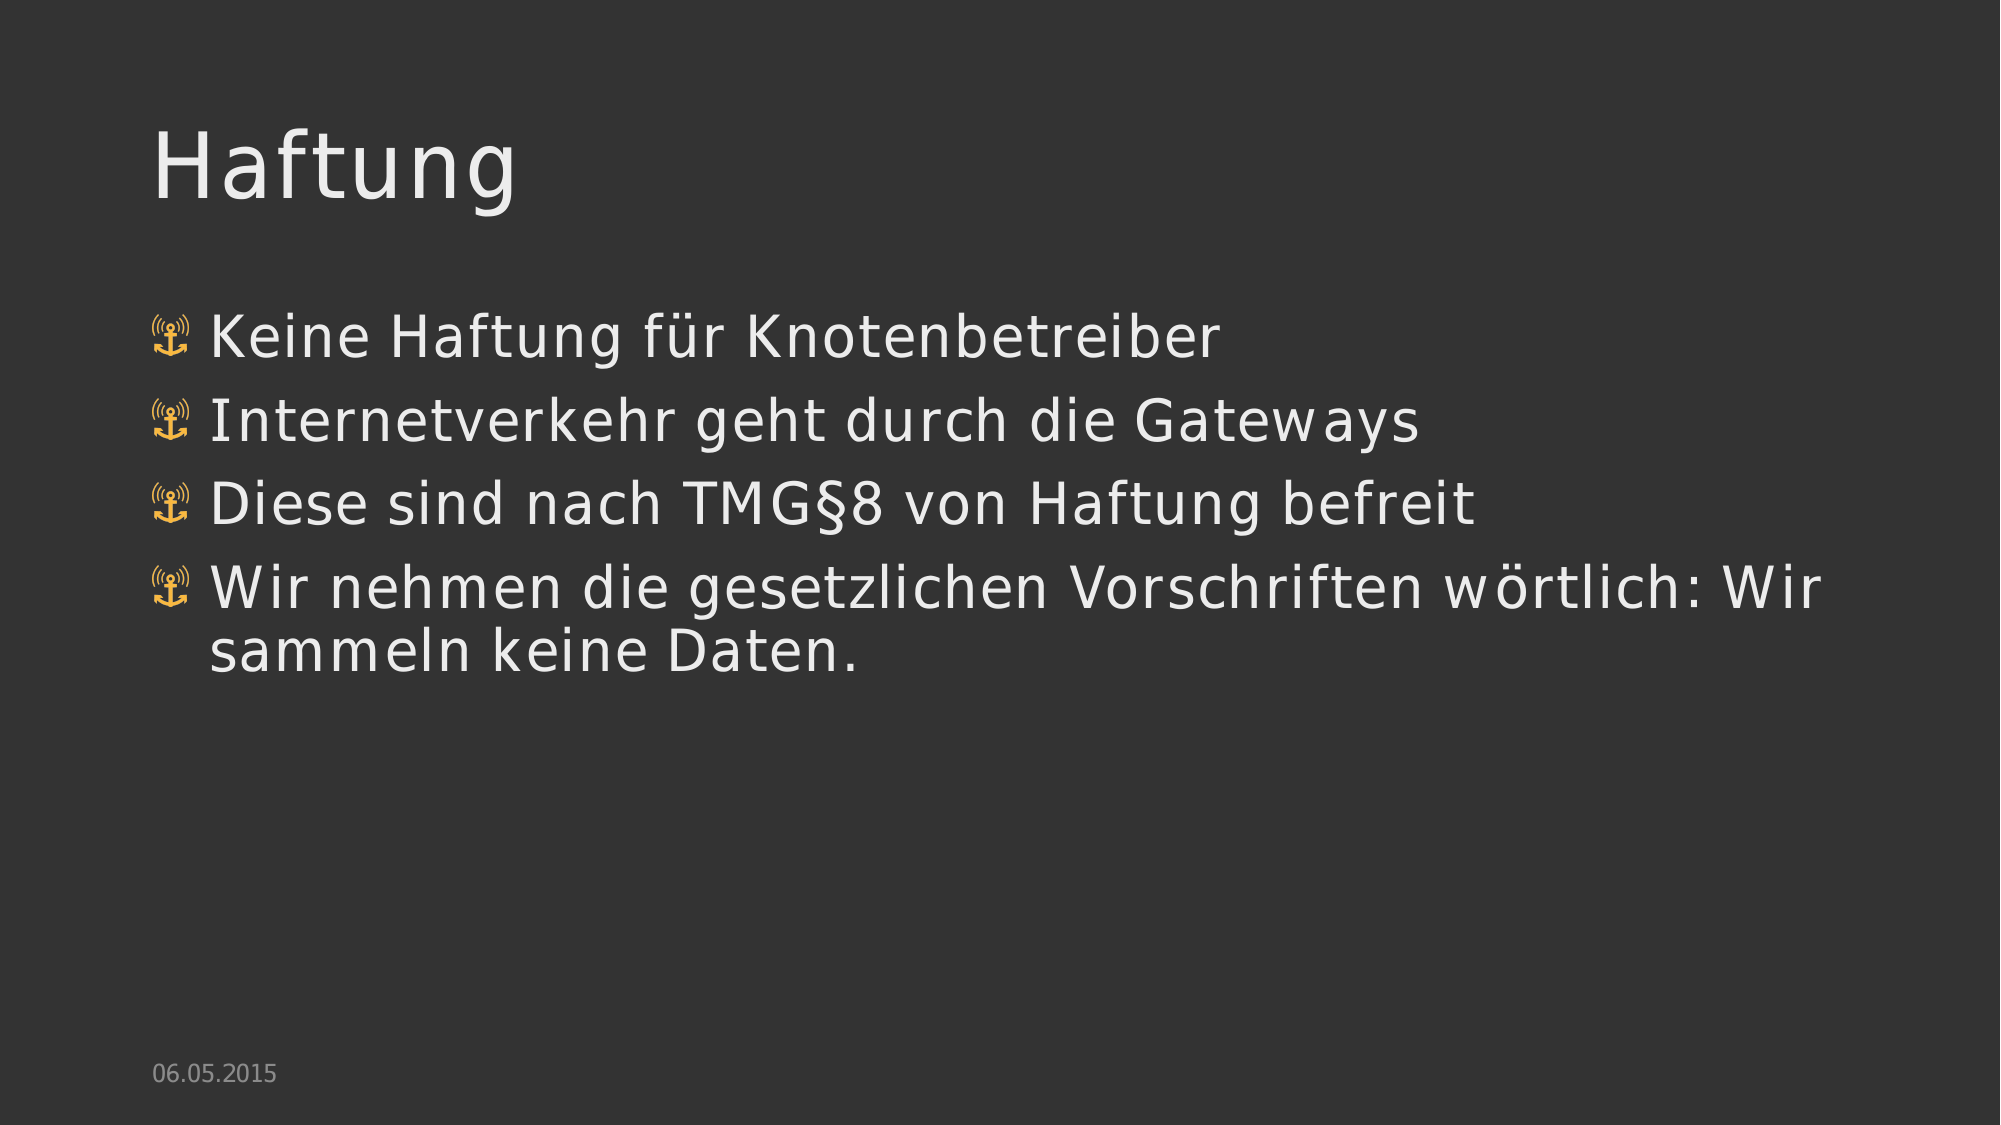

# Haftung
Keine Haftung für Knotenbetreiber
Internetverkehr geht durch die Gateways
Diese sind nach TMG§8 von Haftung befreit
Wir nehmen die gesetzlichen Vorschriften wörtlich: Wir sammeln keine Daten.

06.05.2015